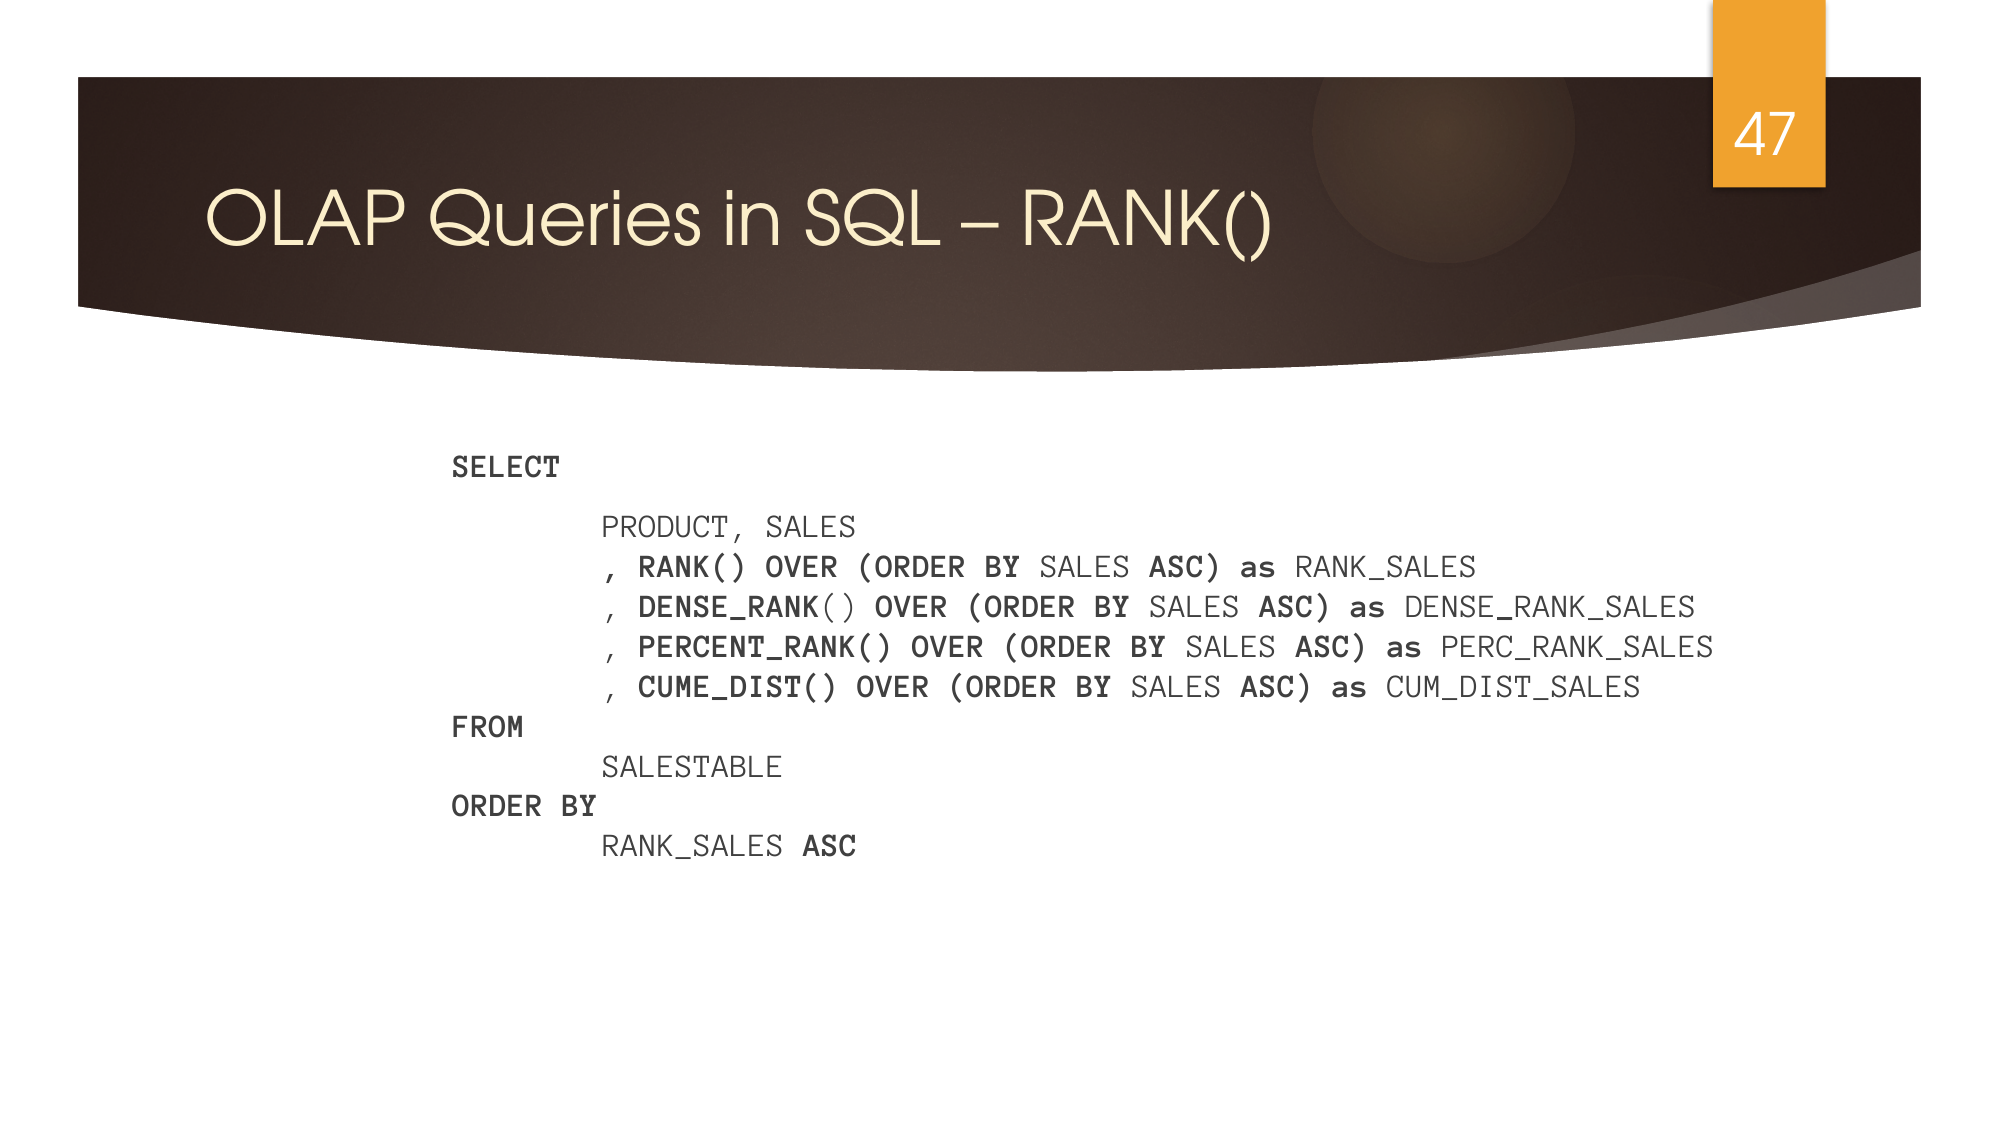

47
# OLAP Queries in SQL – RANK()
SELECT
	PRODUCT, SALES
	, RANK() OVER (ORDER BY SALES ASC) as RANK_SALES
	, DENSE_RANK() OVER (ORDER BY SALES ASC) as DENSE_RANK_SALES
	, PERCENT_RANK() OVER (ORDER BY SALES ASC) as PERC_RANK_SALES
	, CUME_DIST() OVER (ORDER BY SALES ASC) as CUM_DIST_SALES
FROM
	SALESTABLE
ORDER BY
	RANK_SALES ASC